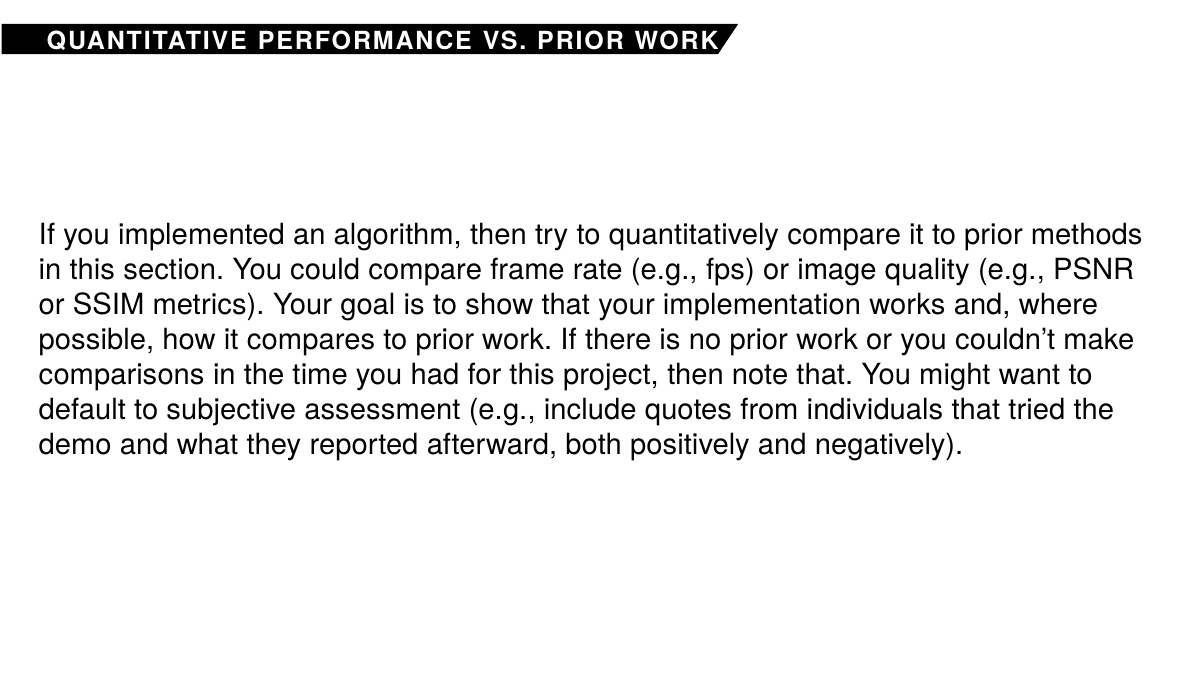

QUANTITATIVE PERFORMANCE VS. PRIOR WORK
If you implemented an algorithm, then try to quantitatively compare it to prior methods in this section. You could compare frame rate (e.g., fps) or image quality (e.g., PSNR or SSIM metrics). Your goal is to show that your implementation works and, where possible, how it compares to prior work. If there is no prior work or you couldn’t make comparisons in the time you had for this project, then note that. You might want to default to subjective assessment (e.g., include quotes from individuals that tried the demo and what they reported afterward, both positively and negatively).